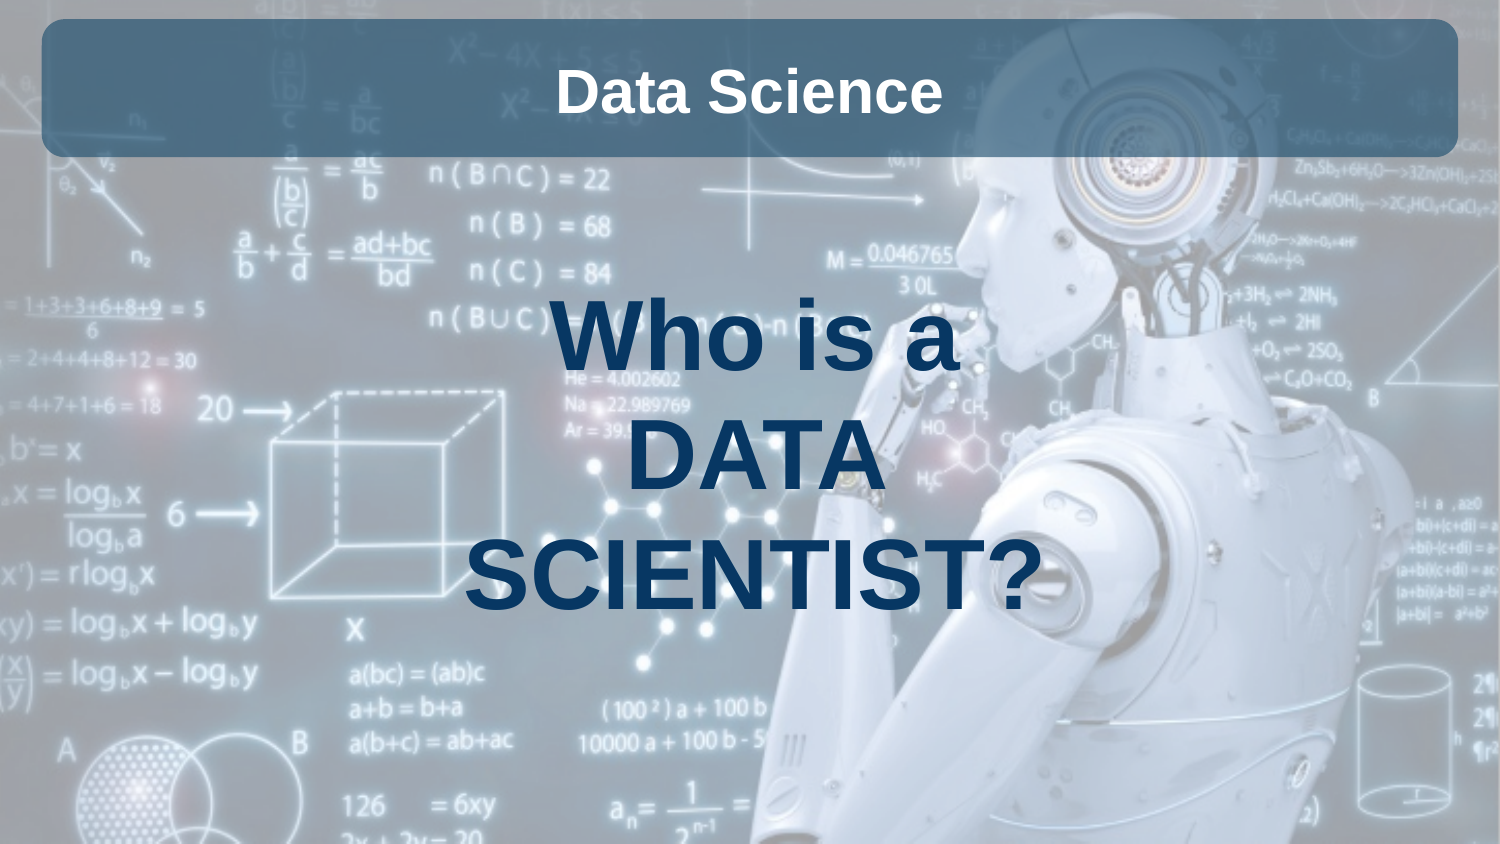

# Data Science
Who is a
DATA SCIENTIST?